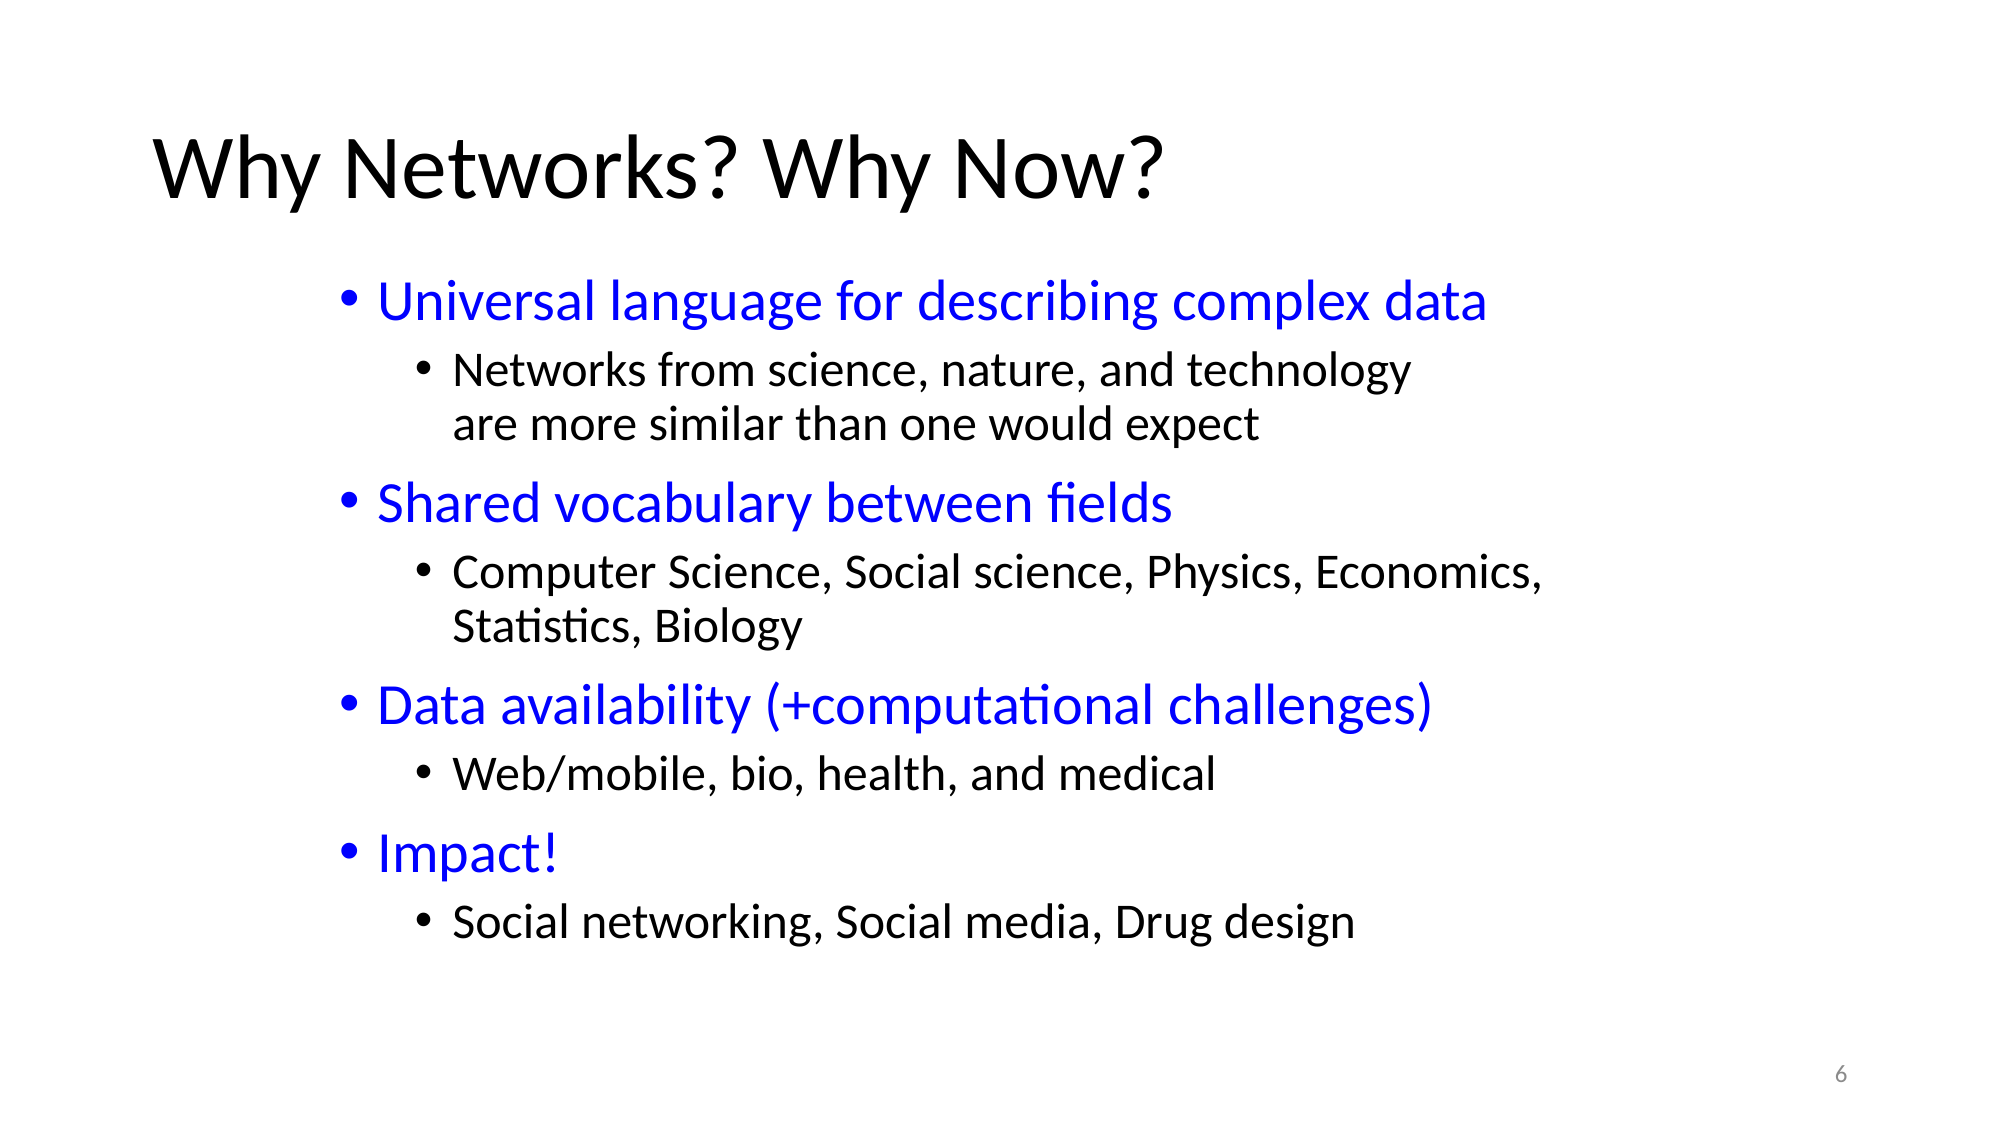

# Why Networks? Why Now?
Universal language for describing complex data
Networks from science, nature, and technology
are more similar than one would expect
Shared vocabulary between fields
Computer Science, Social science, Physics, Economics, Statistics, Biology
Data availability (+computational challenges)
Web/mobile, bio, health, and medical
Impact!
Social networking, Social media, Drug design
6